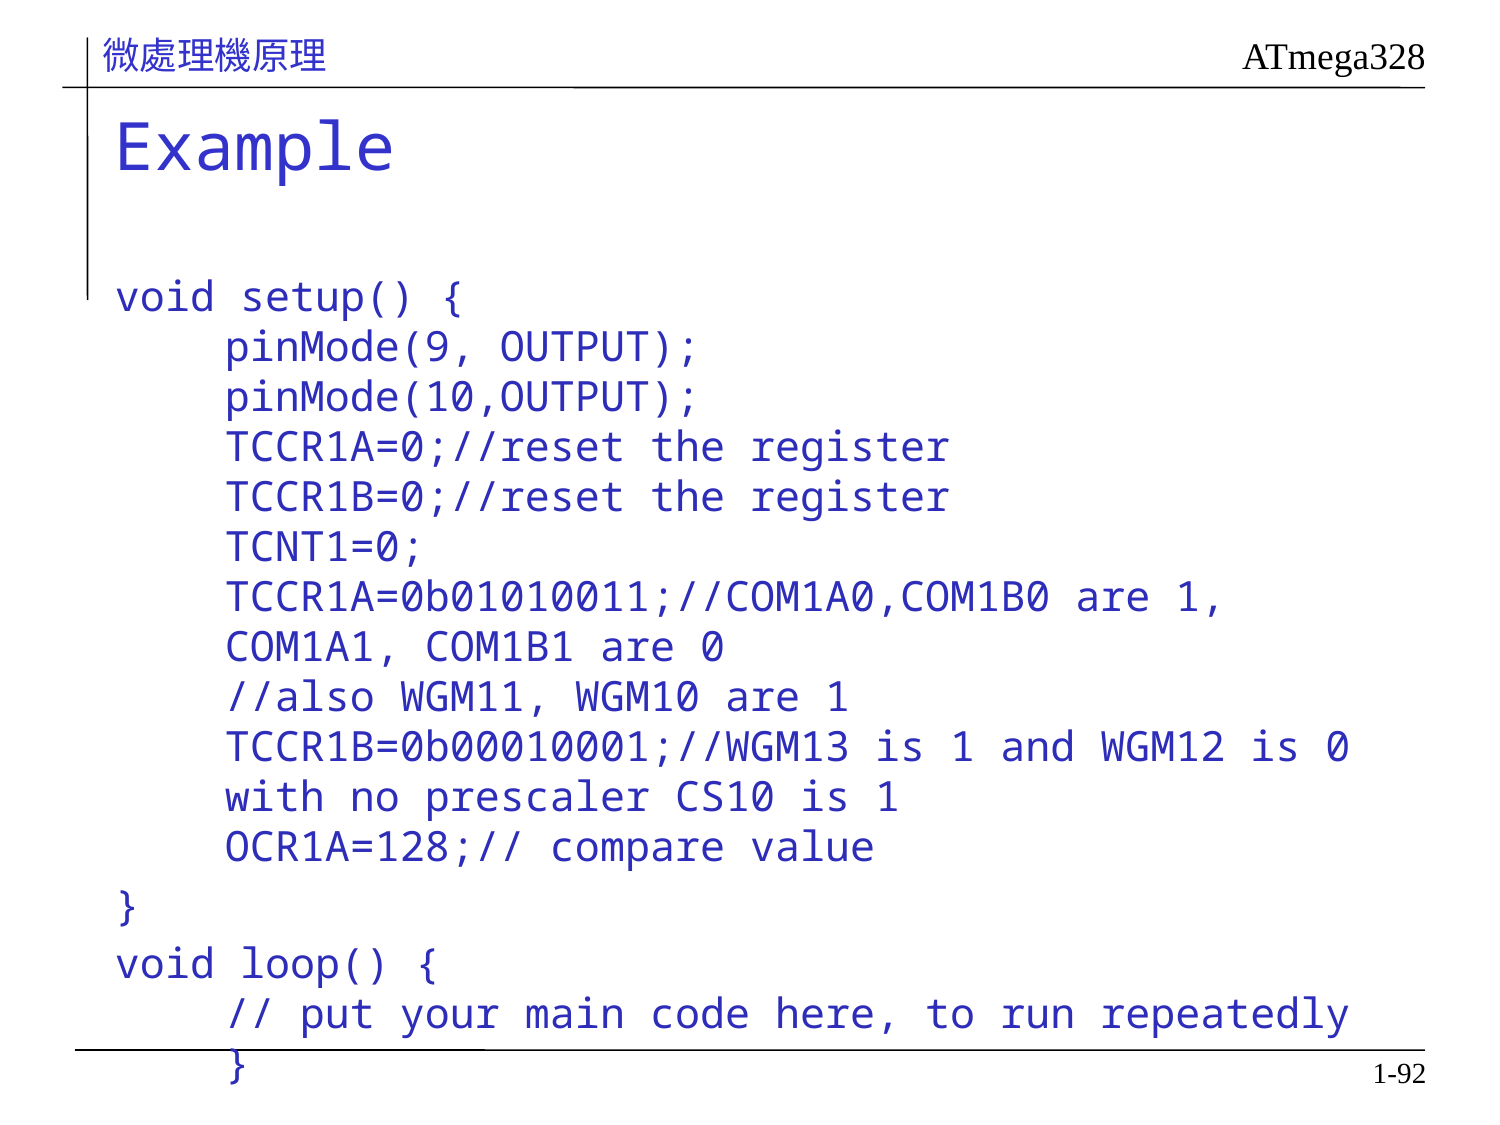

# Example
void setup() {
pinMode(9, OUTPUT);
pinMode(10,OUTPUT);
TCCR1A=0;//reset the register
TCCR1B=0;//reset the register
TCNT1=0;
TCCR1A=0b01010011;//COM1A0,COM1B0 are 1, COM1A1, COM1B1 are 0
//also WGM11, WGM10 are 1
TCCR1B=0b00010001;//WGM13 is 1 and WGM12 is 0 with no prescaler CS10 is 1
OCR1A=128;// compare value
}
void loop() {
// put your main code here, to run repeatedly
}